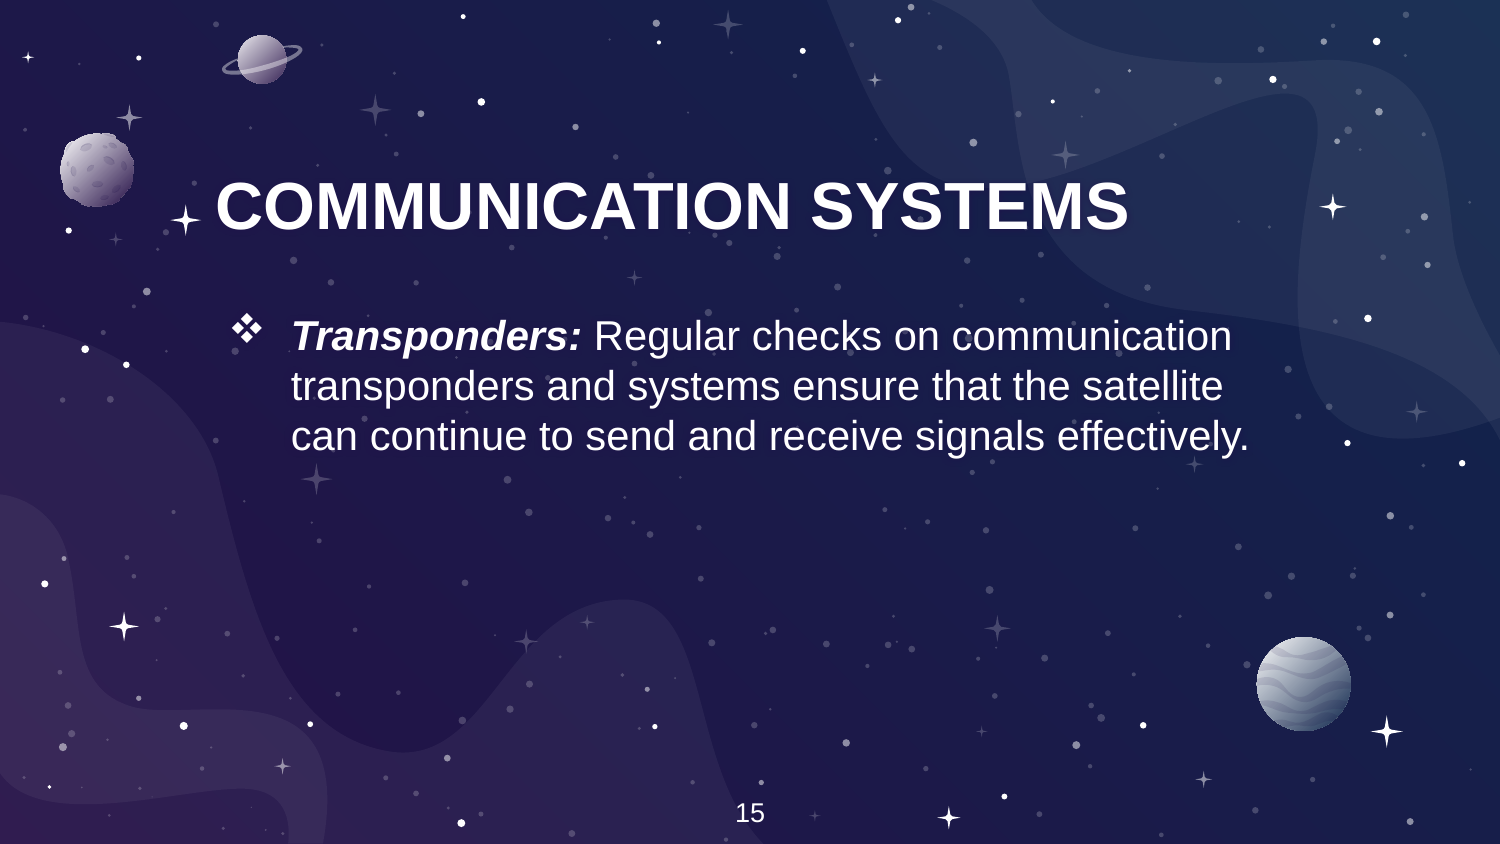

# COMMUNICATION SYSTEMS

Transponders: Regular checks on communication transponders and systems ensure that the satellite can continue to send and receive signals effectively.
15